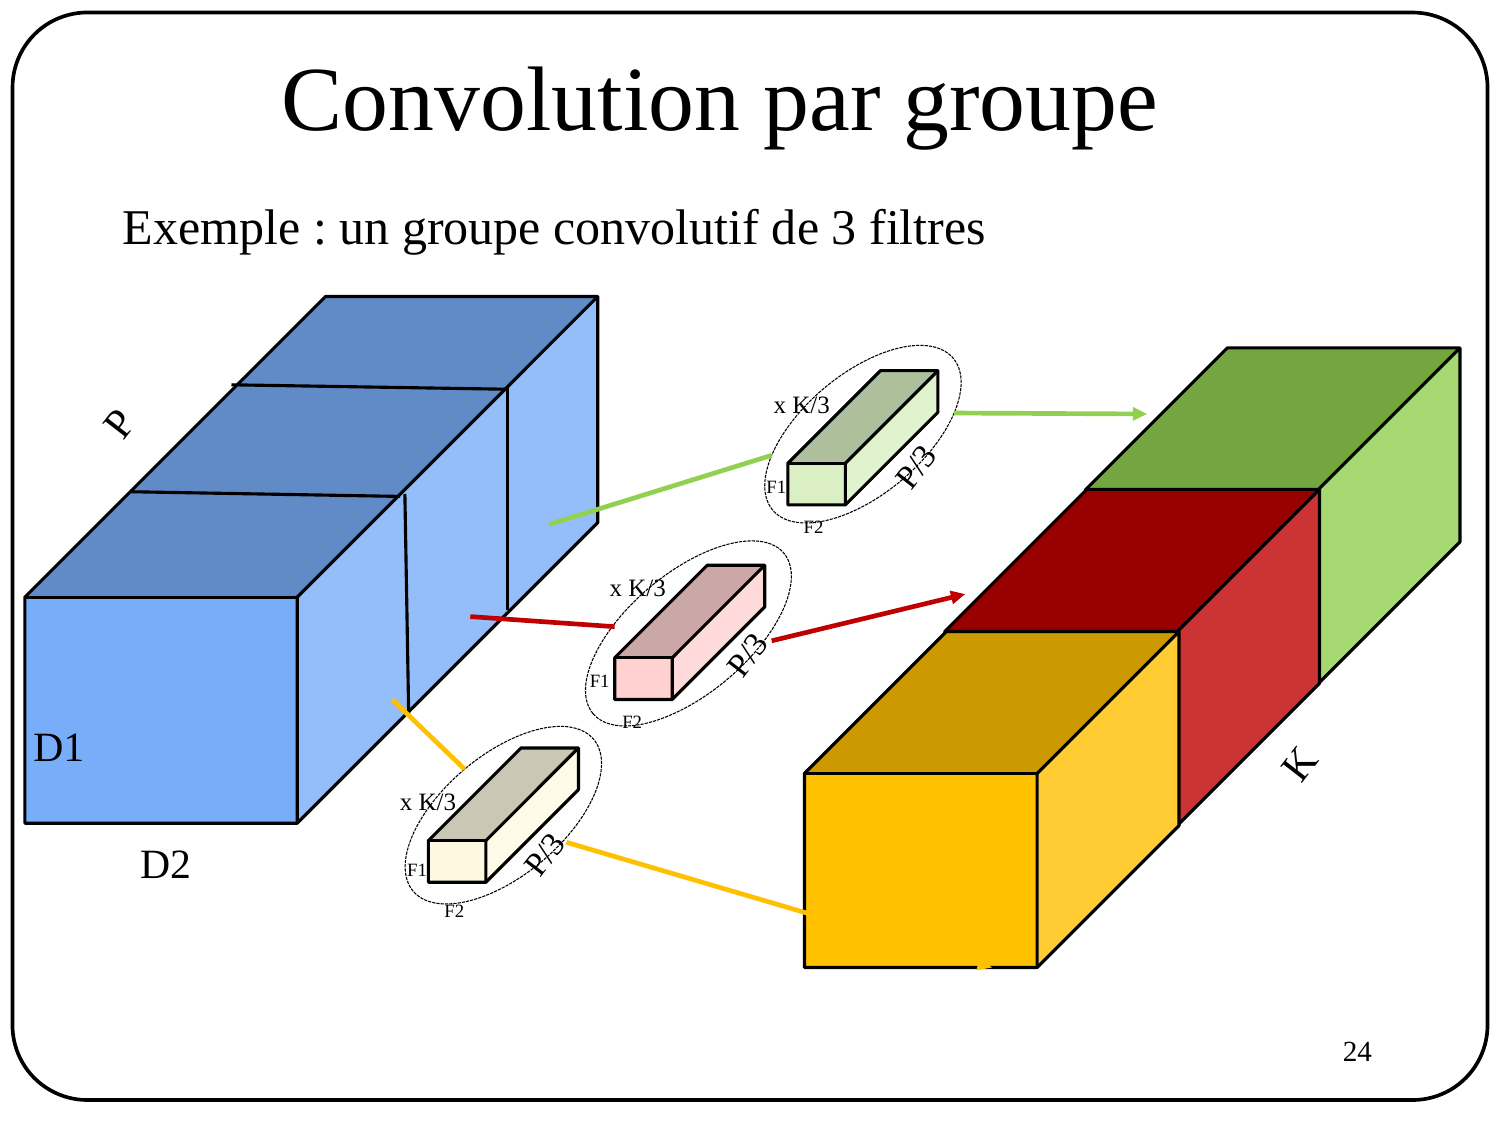

# Convolution par groupe
Exemple : un groupe convolutif de 3 filtres

x K/3

P
P/3
F1
F2
x K/3

P/3
F1
F2
D1
K

x K/3
P/3
D2
F1
F2
24